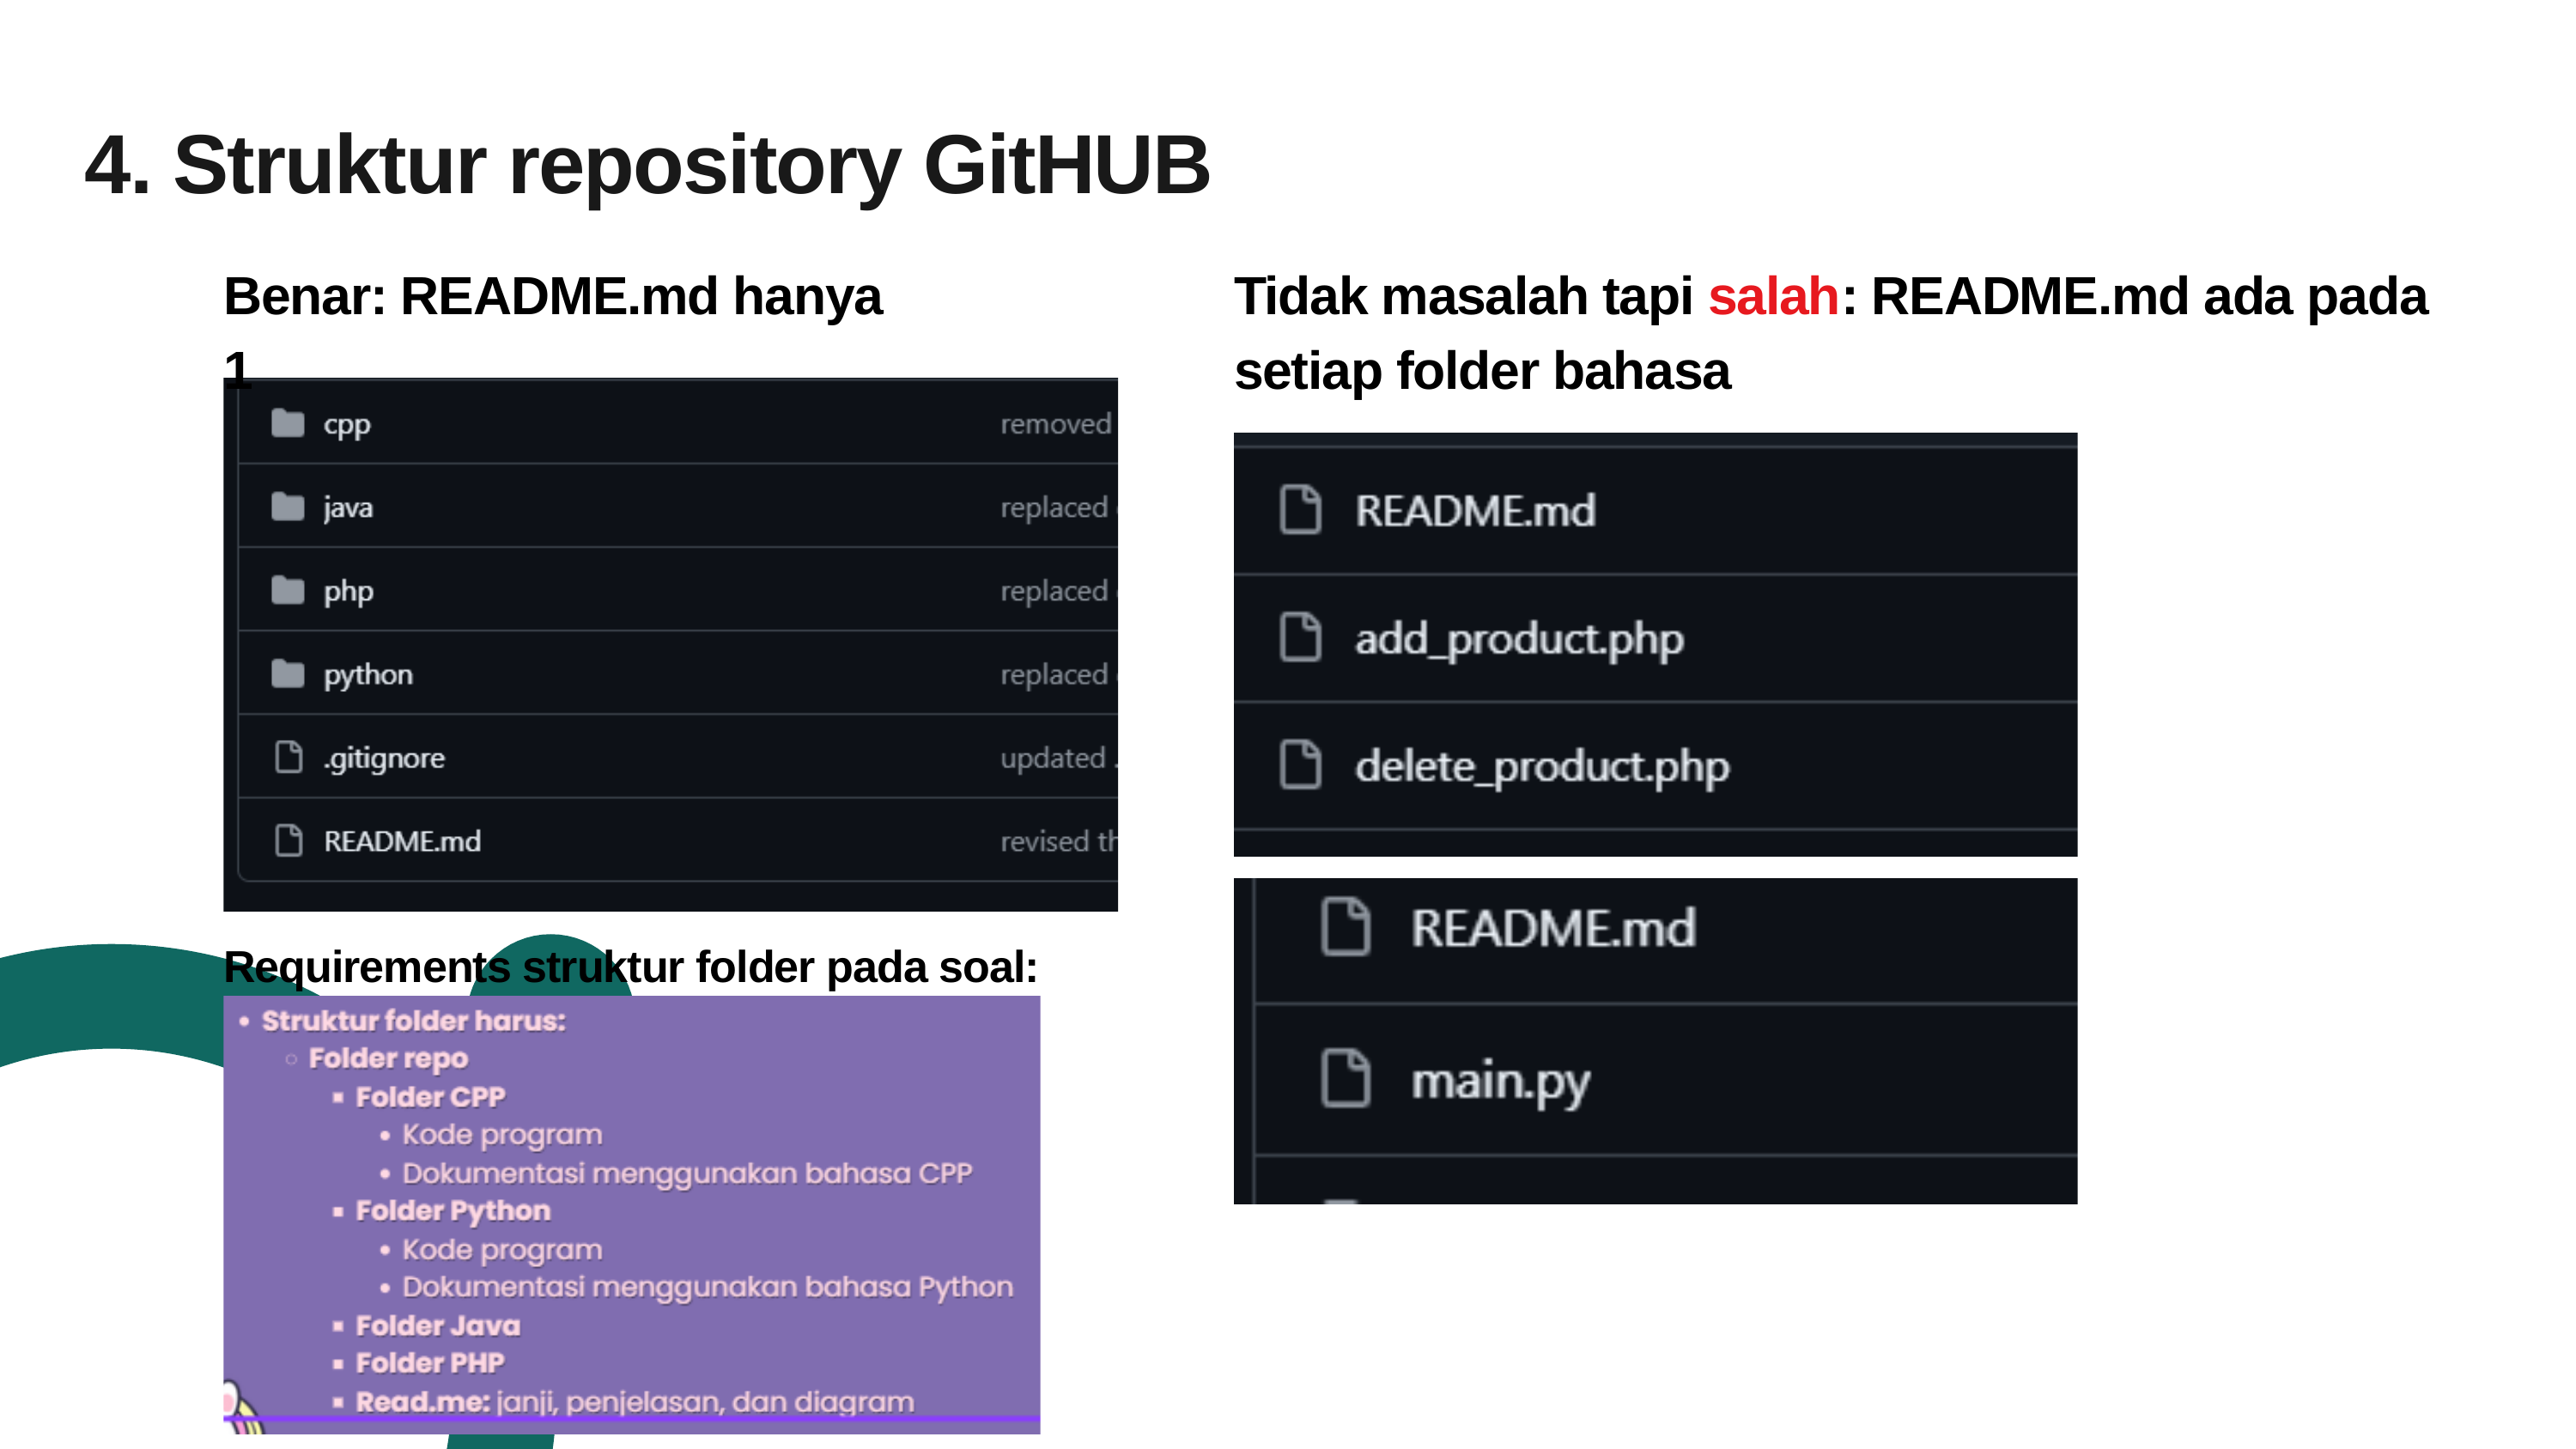

4. Struktur repository GitHUB
Benar: README.md hanya 1
Tidak masalah tapi salah: README.md ada pada setiap folder bahasa

Requirements struktur folder pada soal: